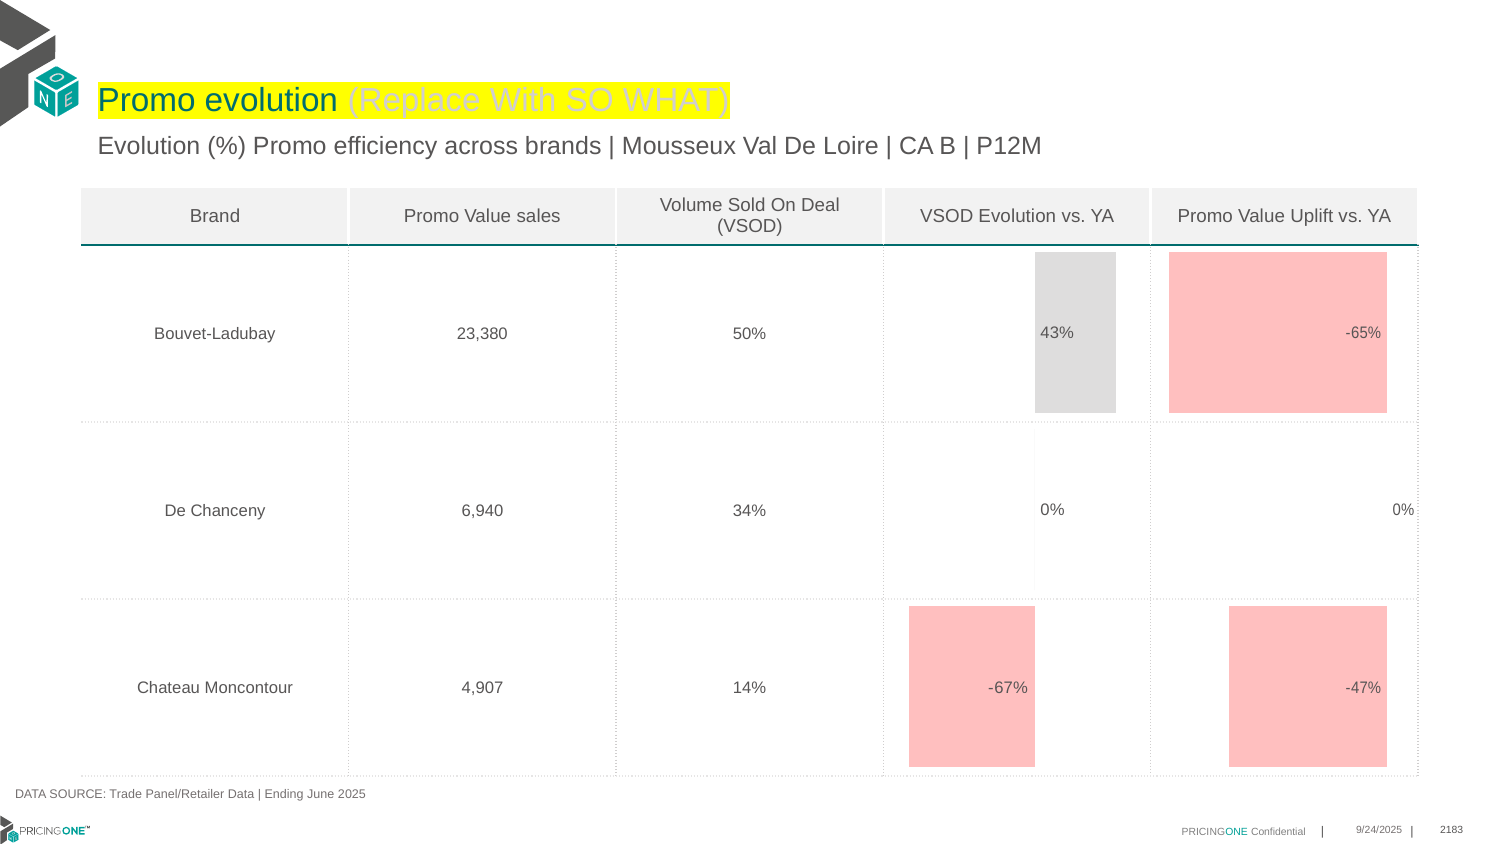

# Promo evolution (Replace With SO WHAT)
Evolution (%) Promo efficiency across brands | Mousseux Val De Loire | CA B | P12M
| Brand | Promo Value sales | Volume Sold On Deal (VSOD) | VSOD Evolution vs. YA | Promo Value Uplift vs. YA |
| --- | --- | --- | --- | --- |
| Bouvet-Ladubay | 23,380 | 50% |  |  |
| De Chanceny | 6,940 | 34% |  |  |
| Chateau Moncontour | 4,907 | 14% |  |  |

### Chart

| Category | VSOD Evaluation vs YA |
|---|---|
| Bouvet-Ladubay | 0.42900000000000005 |
| De Chanceny | 0.0 |
| Chateau Moncontour | -0.667 |

### Chart

| Category | Promo Value Uplift vs YA |
|---|---|
| Bouvet-Ladubay | -0.6473615597185718 |
| De Chanceny | 0.0 |
| Chateau Moncontour | -0.4674869797074396 |
DATA SOURCE: Trade Panel/Retailer Data | Ending June 2025

9/24/2025
2183